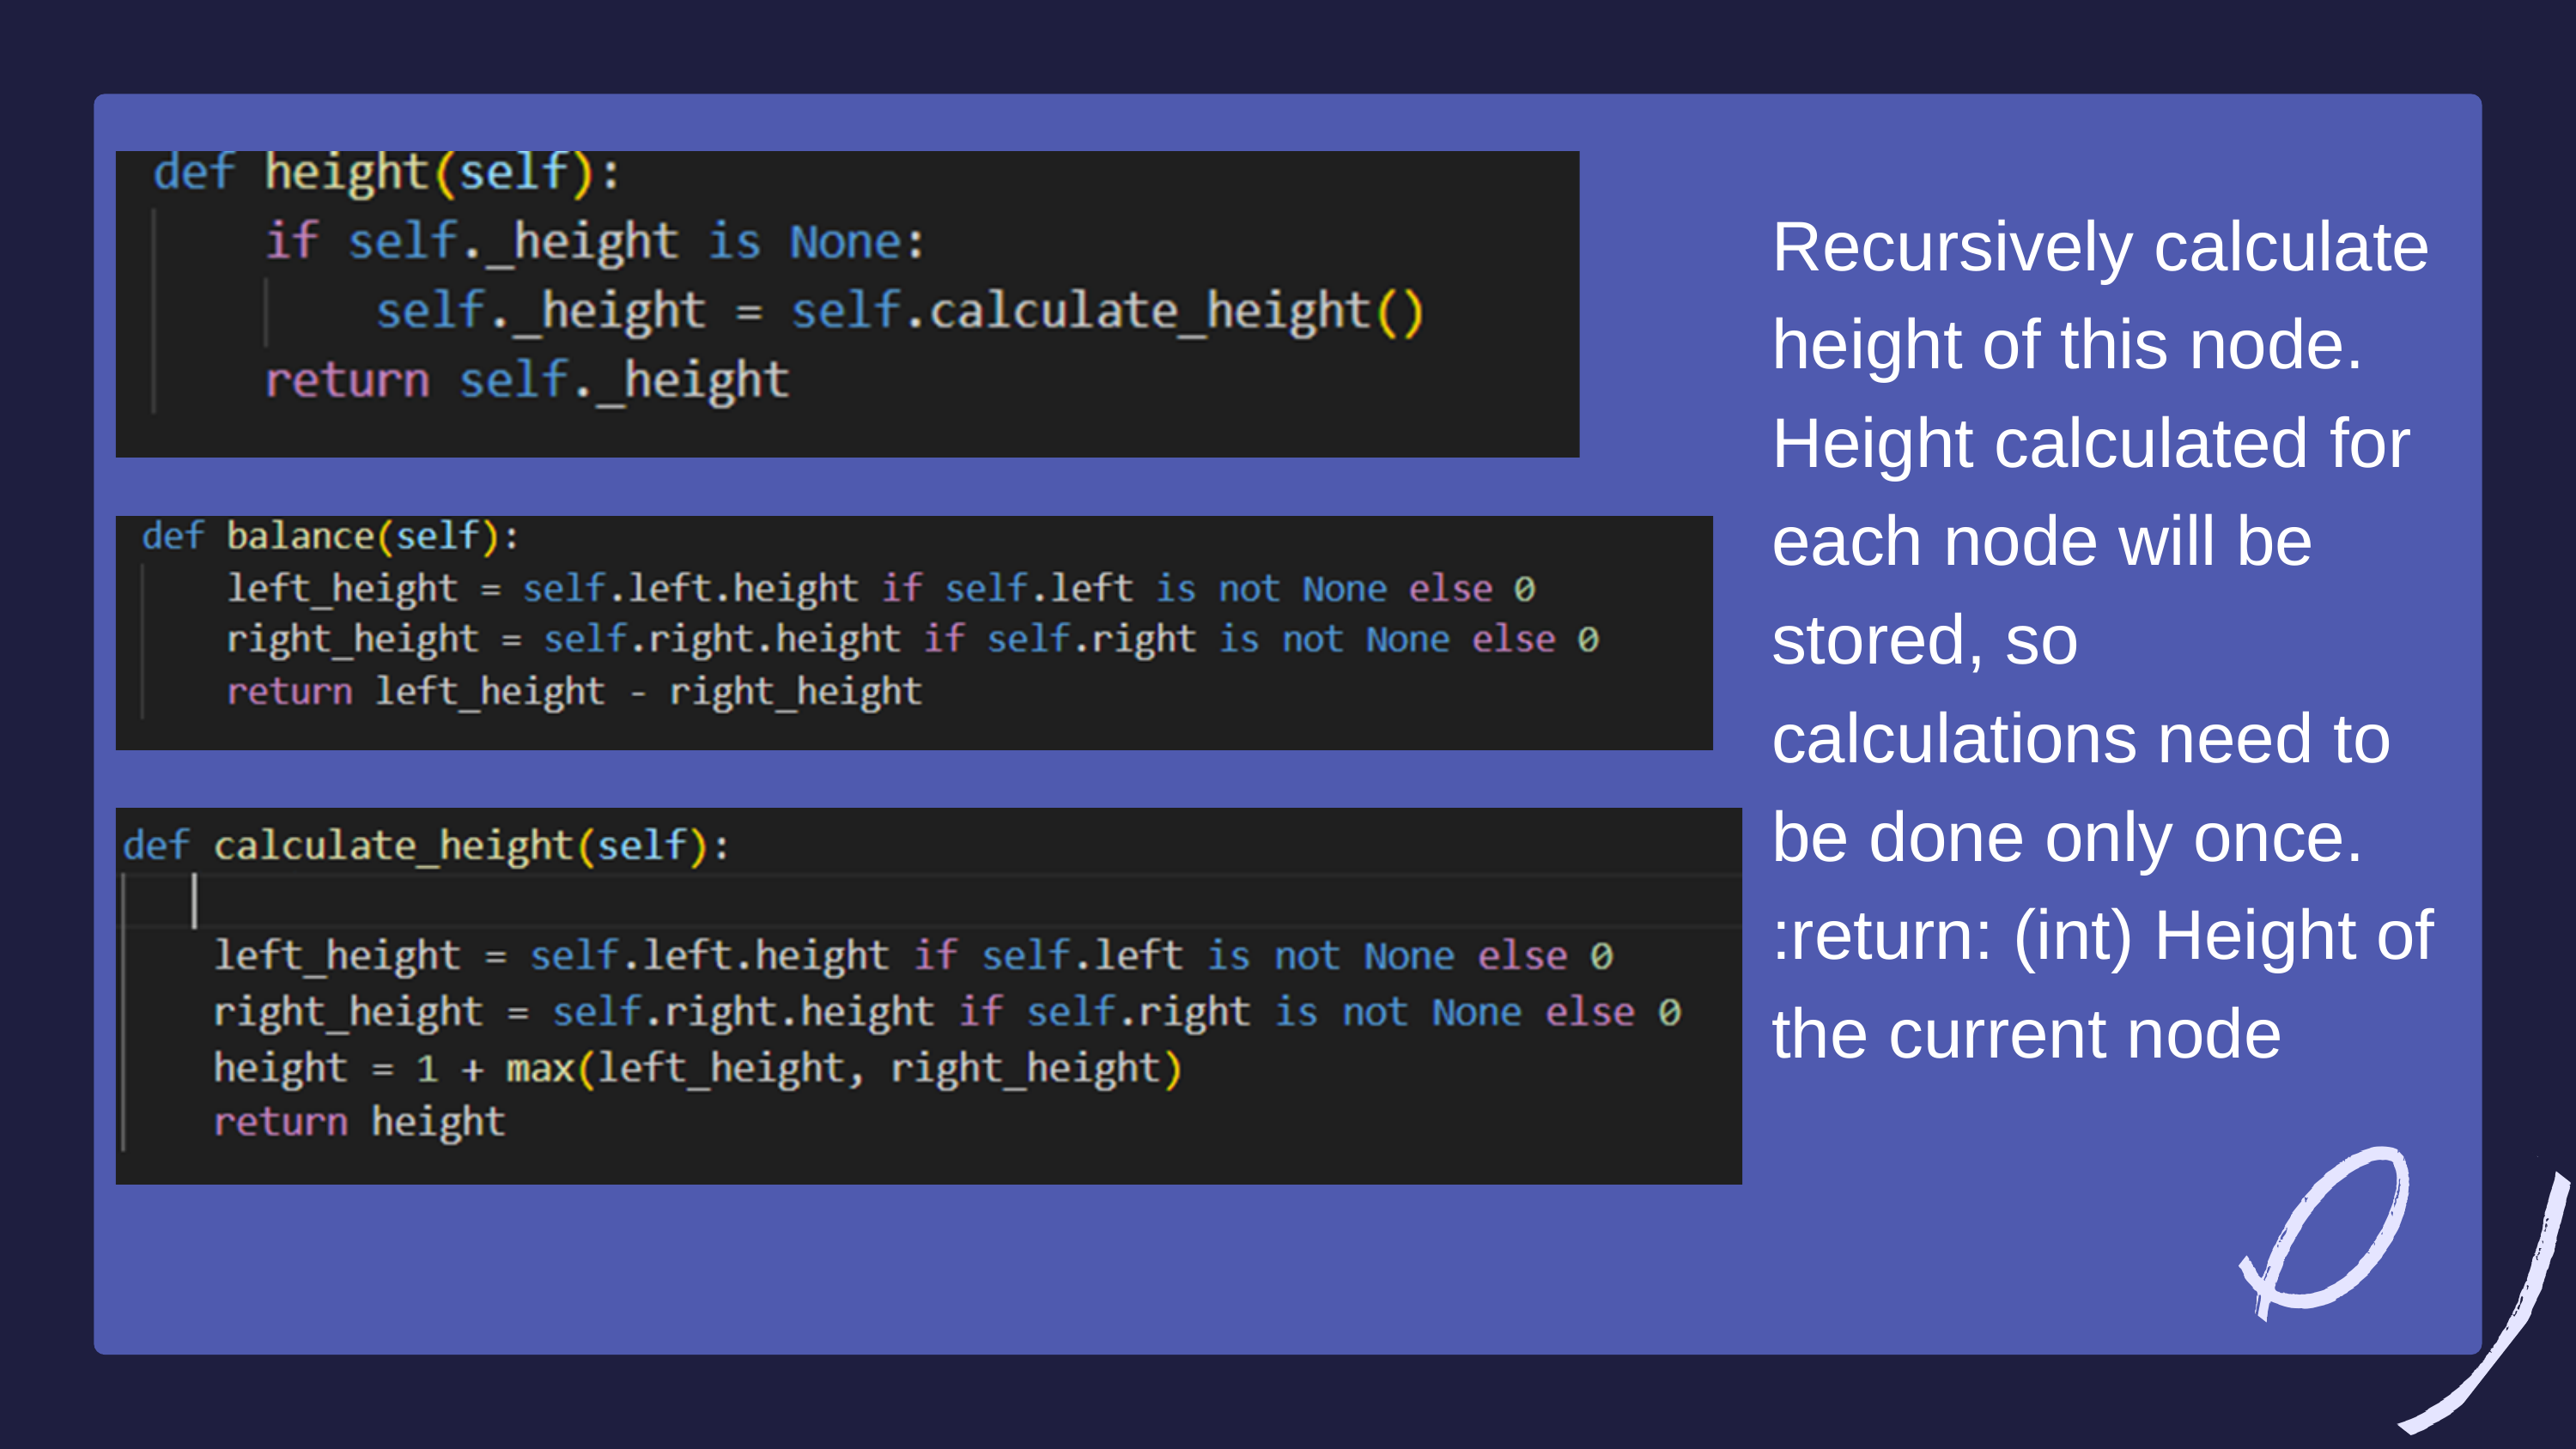

Recursively calculate height of this node.
Height calculated for each node will be stored, so calculations need to be done only once.
:return: (int) Height of the current node